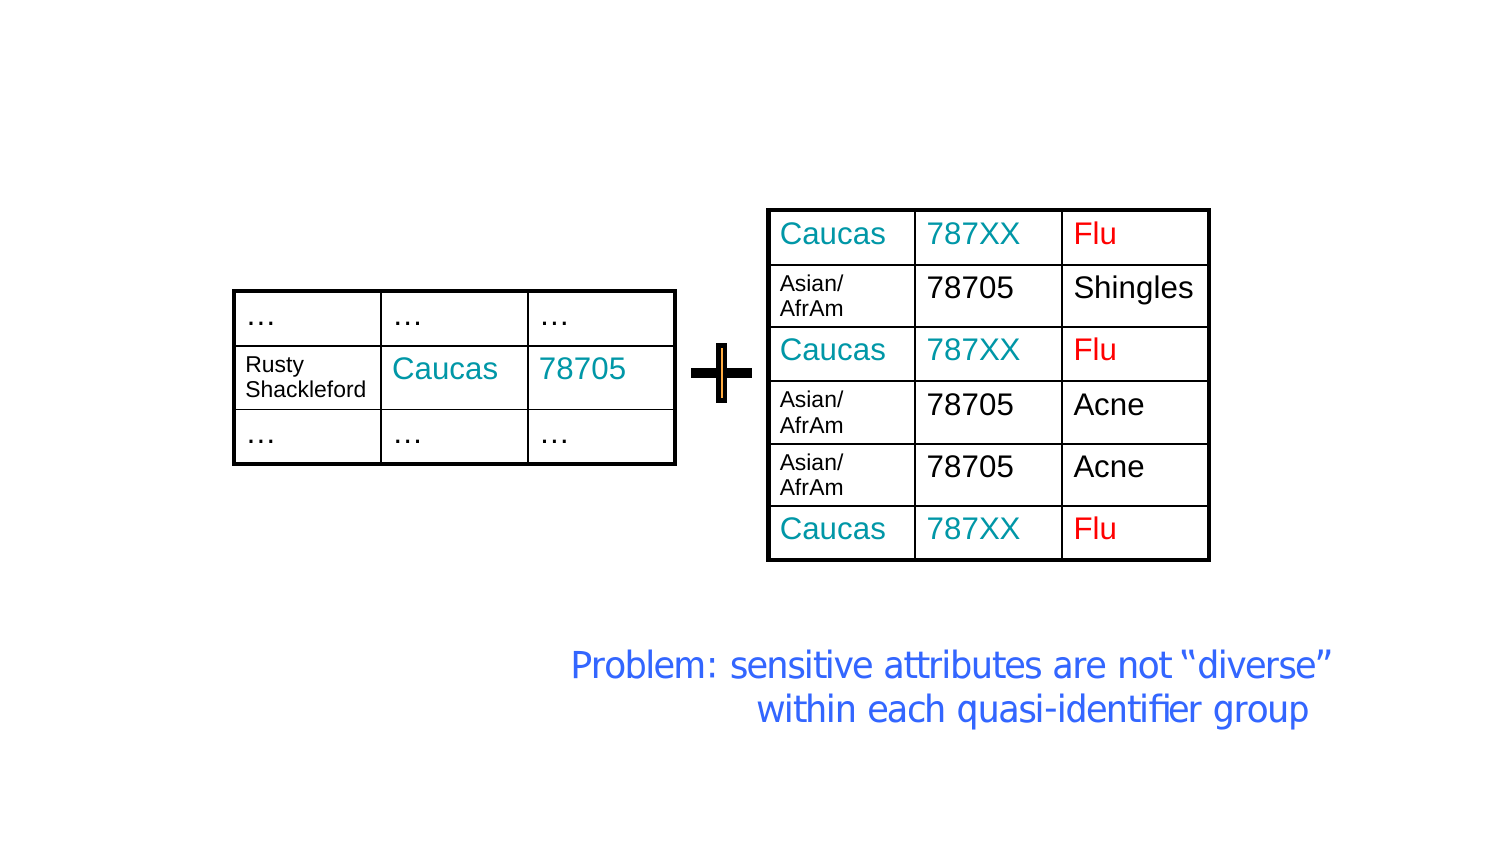

| Caucas | 787XX | Flu |
| --- | --- | --- |
| Asian/AfrAm | 78705 | Shingles |
| Caucas | 787XX | Flu |
| Asian/AfrAm | 78705 | Acne |
| Asian/AfrAm | 78705 | Acne |
| Caucas | 787XX | Flu |
| … | … | … |
| --- | --- | --- |
| Rusty Shackleford | Caucas | 78705 |
| … | … | … |

Problem: sensitive attributes are not “diverse”
              within each quasi-identifier group